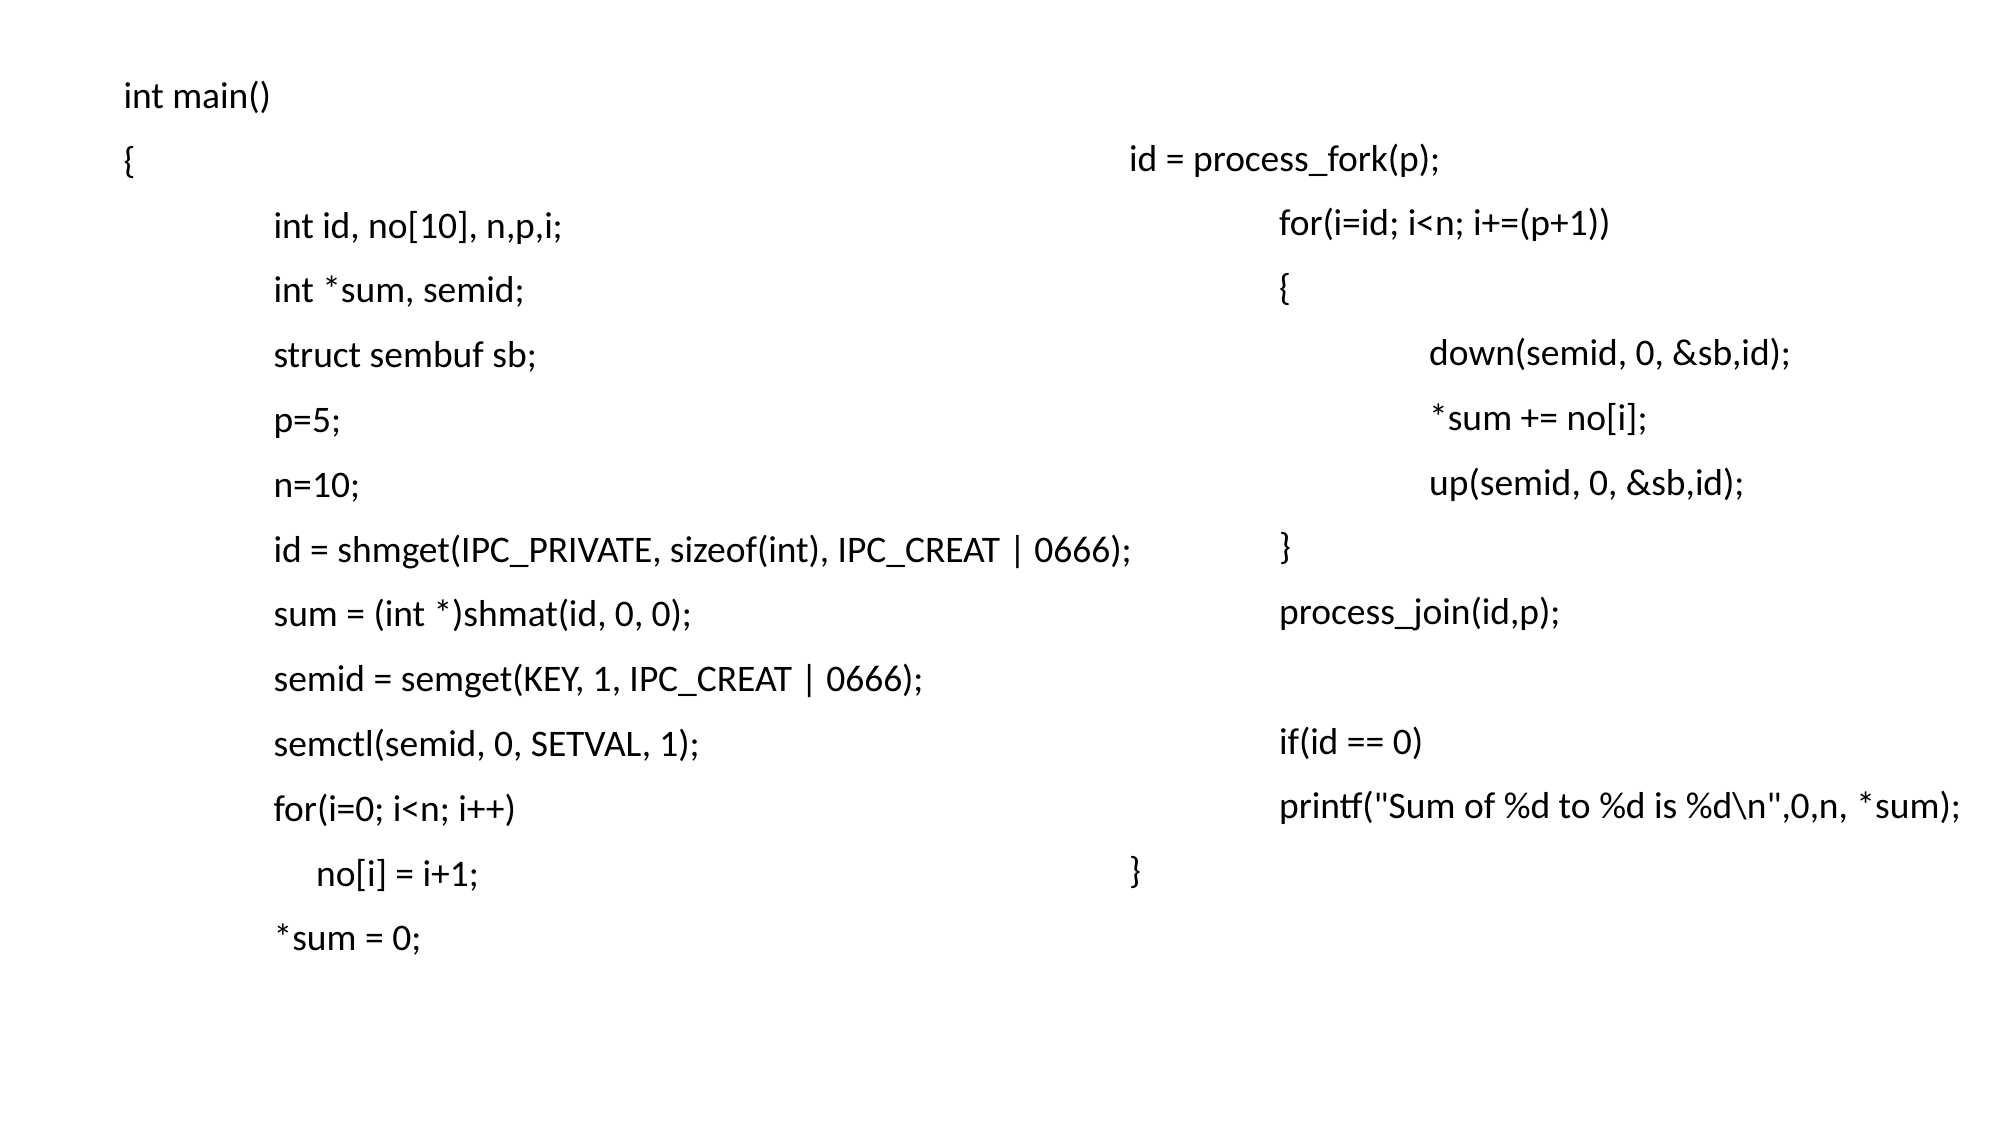

int main()
{
	int id, no[10], n,p,i;
	int *sum, semid;
	struct sembuf sb;
	p=5;
	n=10;
	id = shmget(IPC_PRIVATE, sizeof(int), IPC_CREAT | 0666);
	sum = (int *)shmat(id, 0, 0);
	semid = semget(KEY, 1, IPC_CREAT | 0666);
	semctl(semid, 0, SETVAL, 1);
	for(i=0; i<n; i++)
	     no[i] = i+1;
	*sum = 0;

id = process_fork(p);
	for(i=id; i<n; i+=(p+1))
	{
		down(semid, 0, &sb,id);
		*sum += no[i];
		up(semid, 0, &sb,id);
	}
	process_join(id,p);

	if(id == 0)
	printf("Sum of %d to %d is %d\n",0,n, *sum);
}